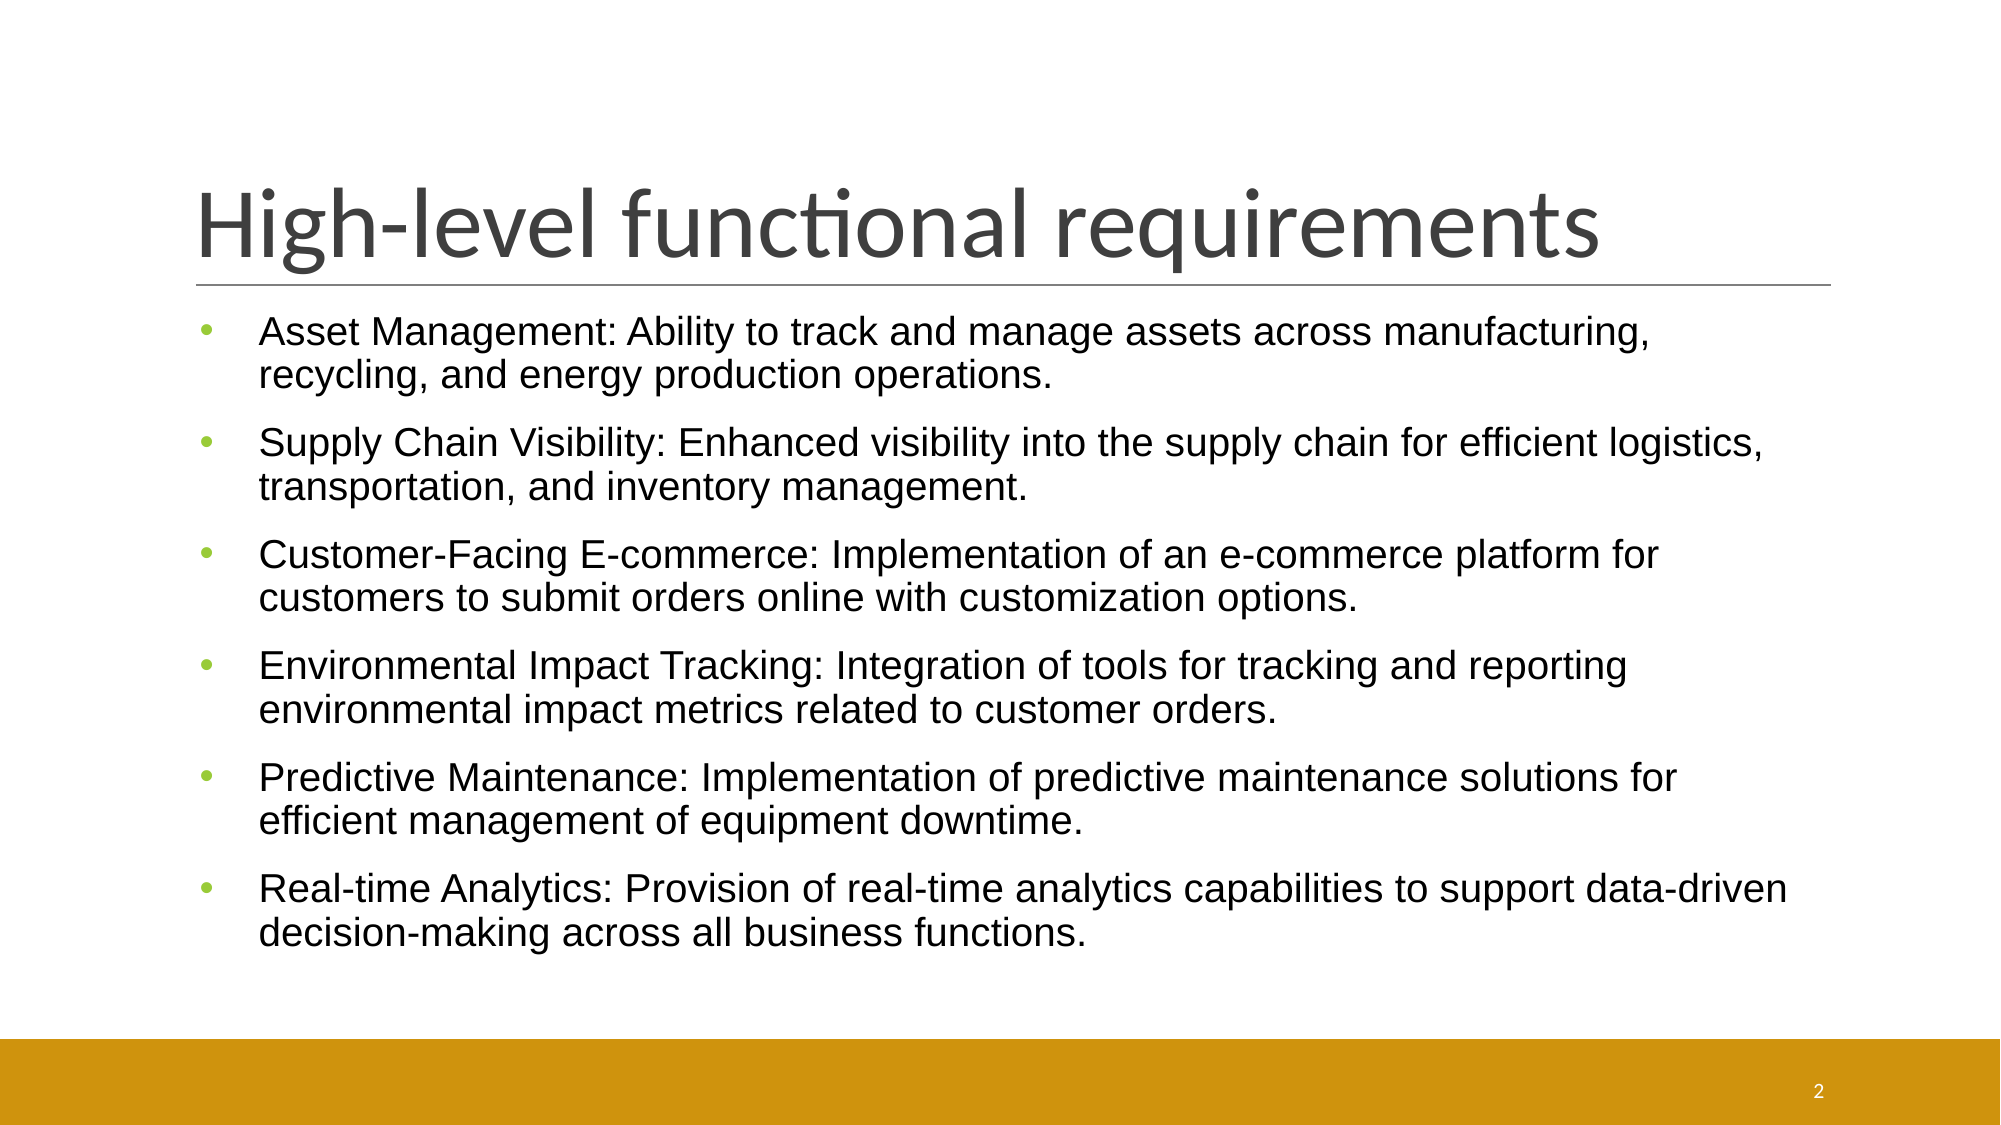

# High-level functional requirements
Asset Management: Ability to track and manage assets across manufacturing, recycling, and energy production operations.
Supply Chain Visibility: Enhanced visibility into the supply chain for efficient logistics, transportation, and inventory management.
Customer-Facing E-commerce: Implementation of an e-commerce platform for customers to submit orders online with customization options.
Environmental Impact Tracking: Integration of tools for tracking and reporting environmental impact metrics related to customer orders.
Predictive Maintenance: Implementation of predictive maintenance solutions for efficient management of equipment downtime.
Real-time Analytics: Provision of real-time analytics capabilities to support data-driven decision-making across all business functions.

2